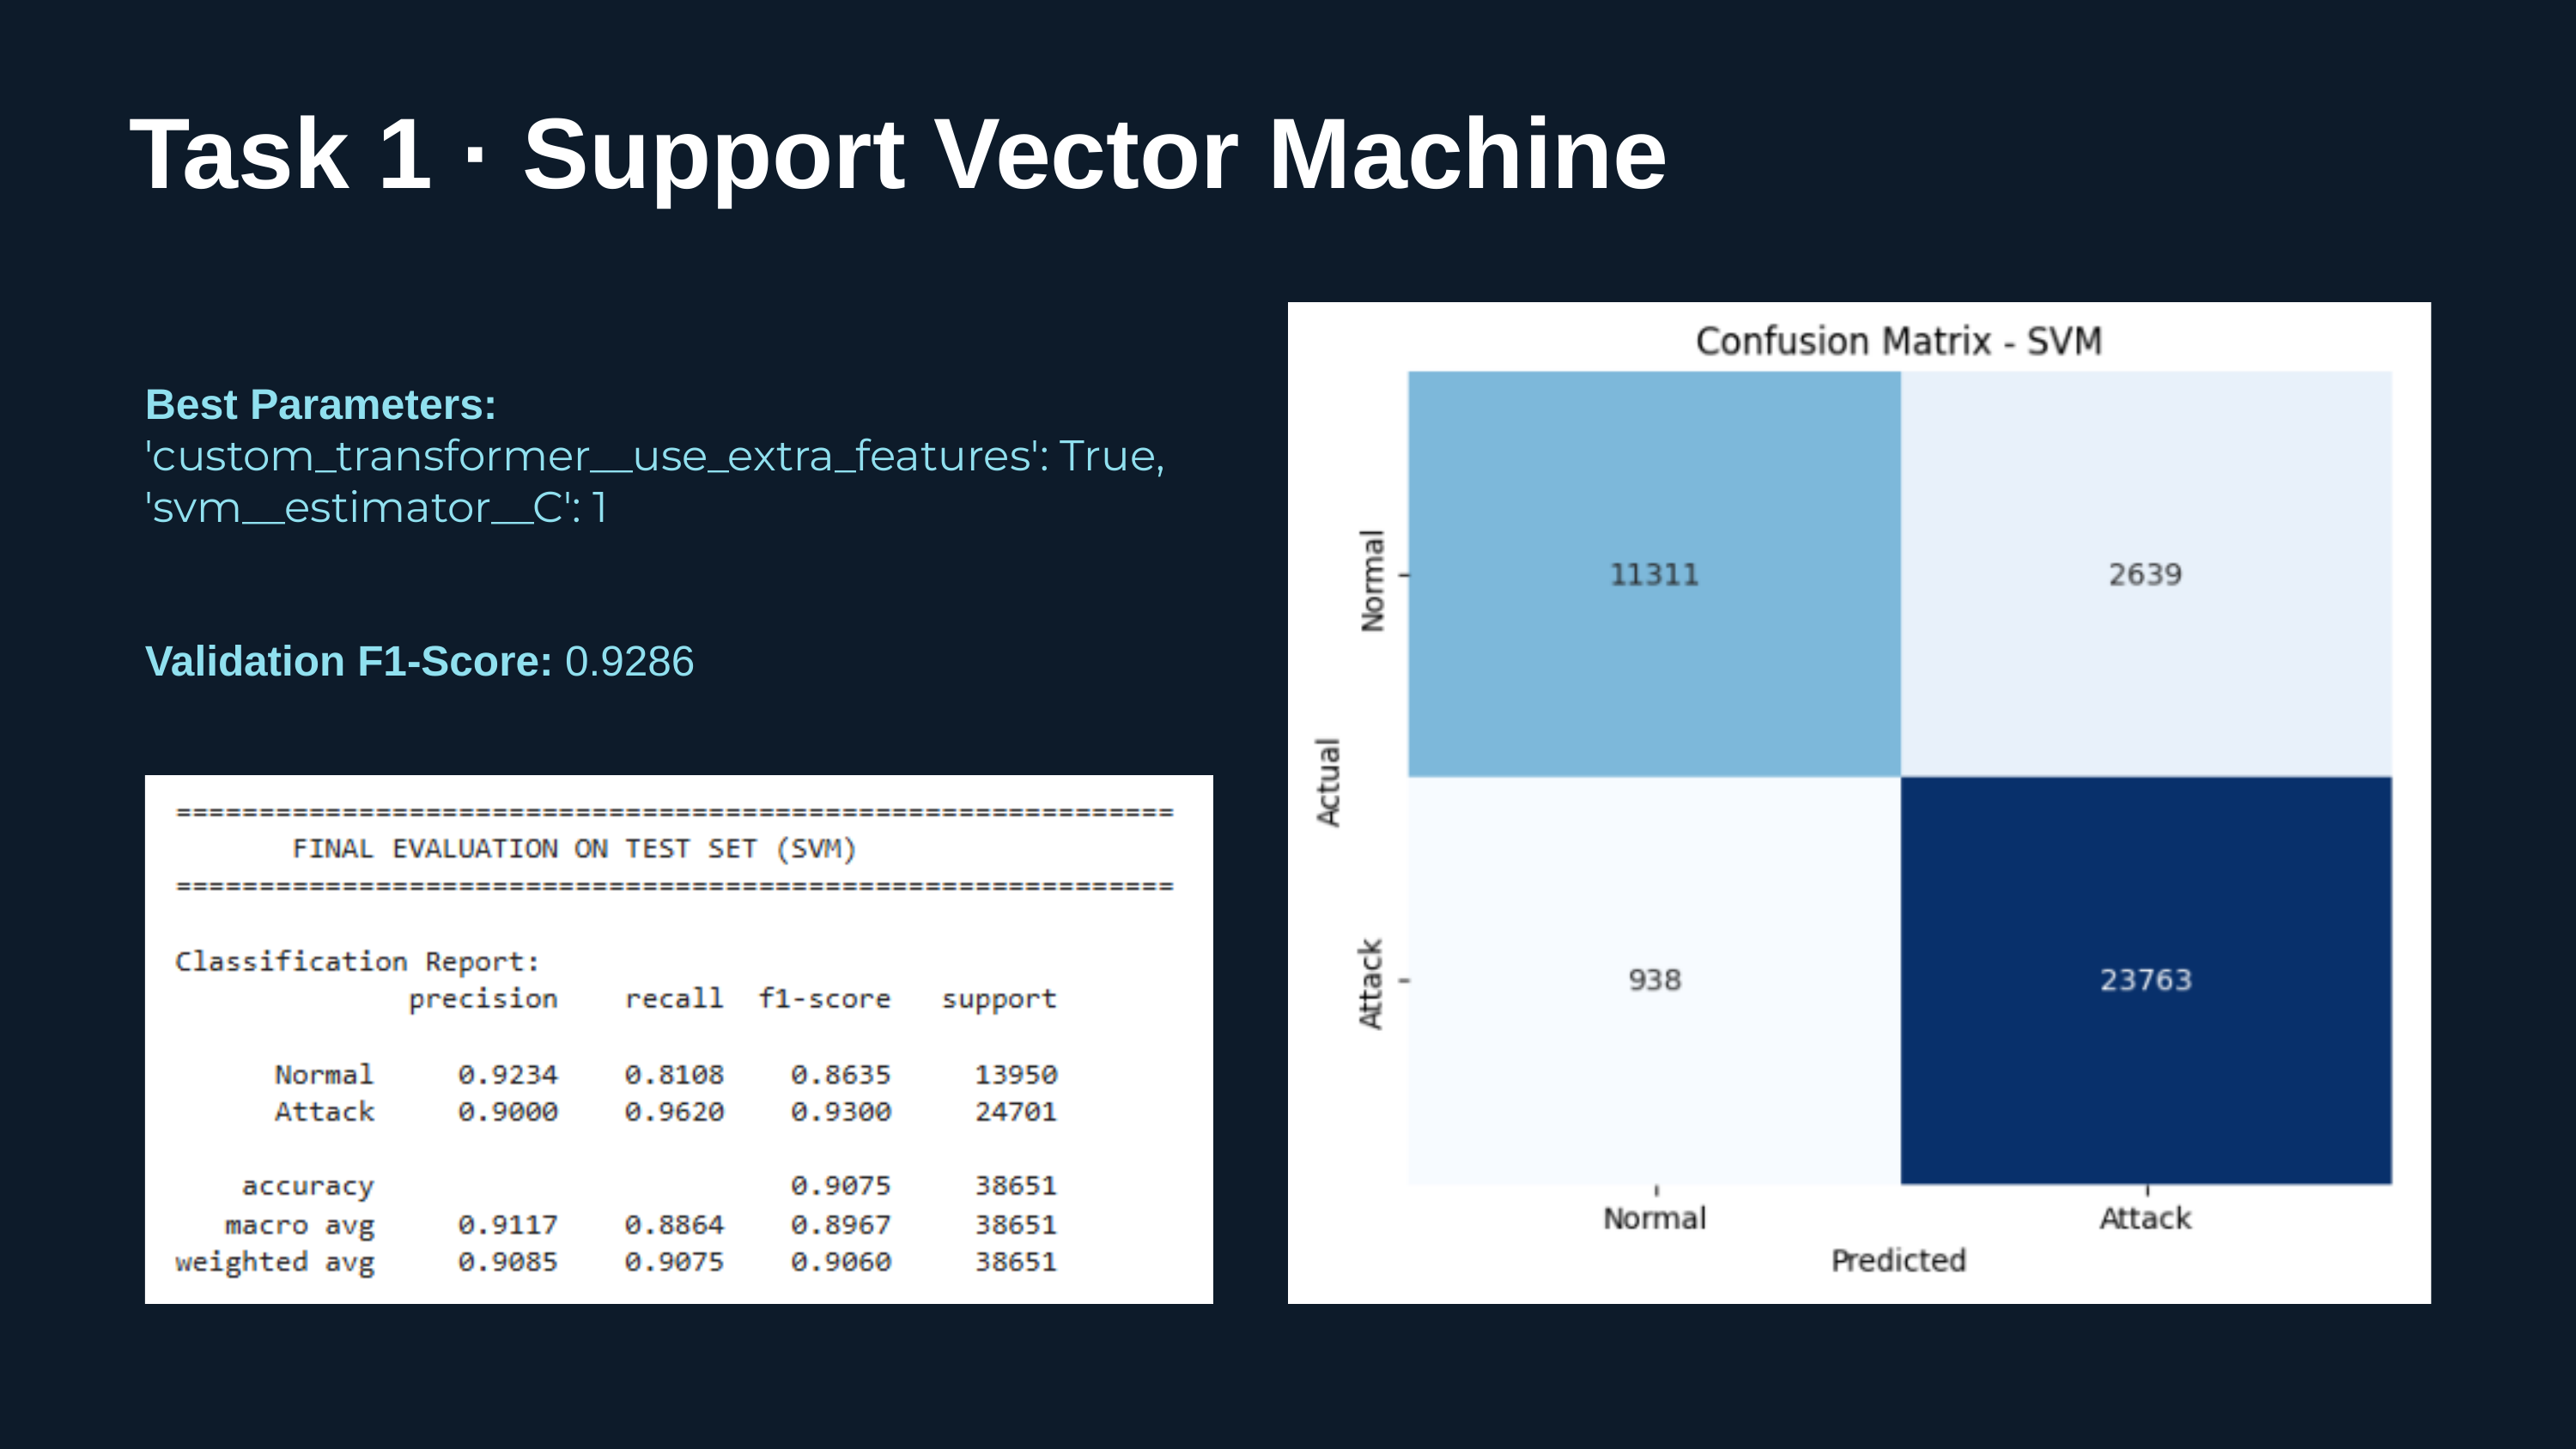

Task 1 · Support Vector Machine

Best Parameters: 'custom_transformer__use_extra_features': True, 'svm__estimator__C': 1
Validation F1-Score: 0.9286